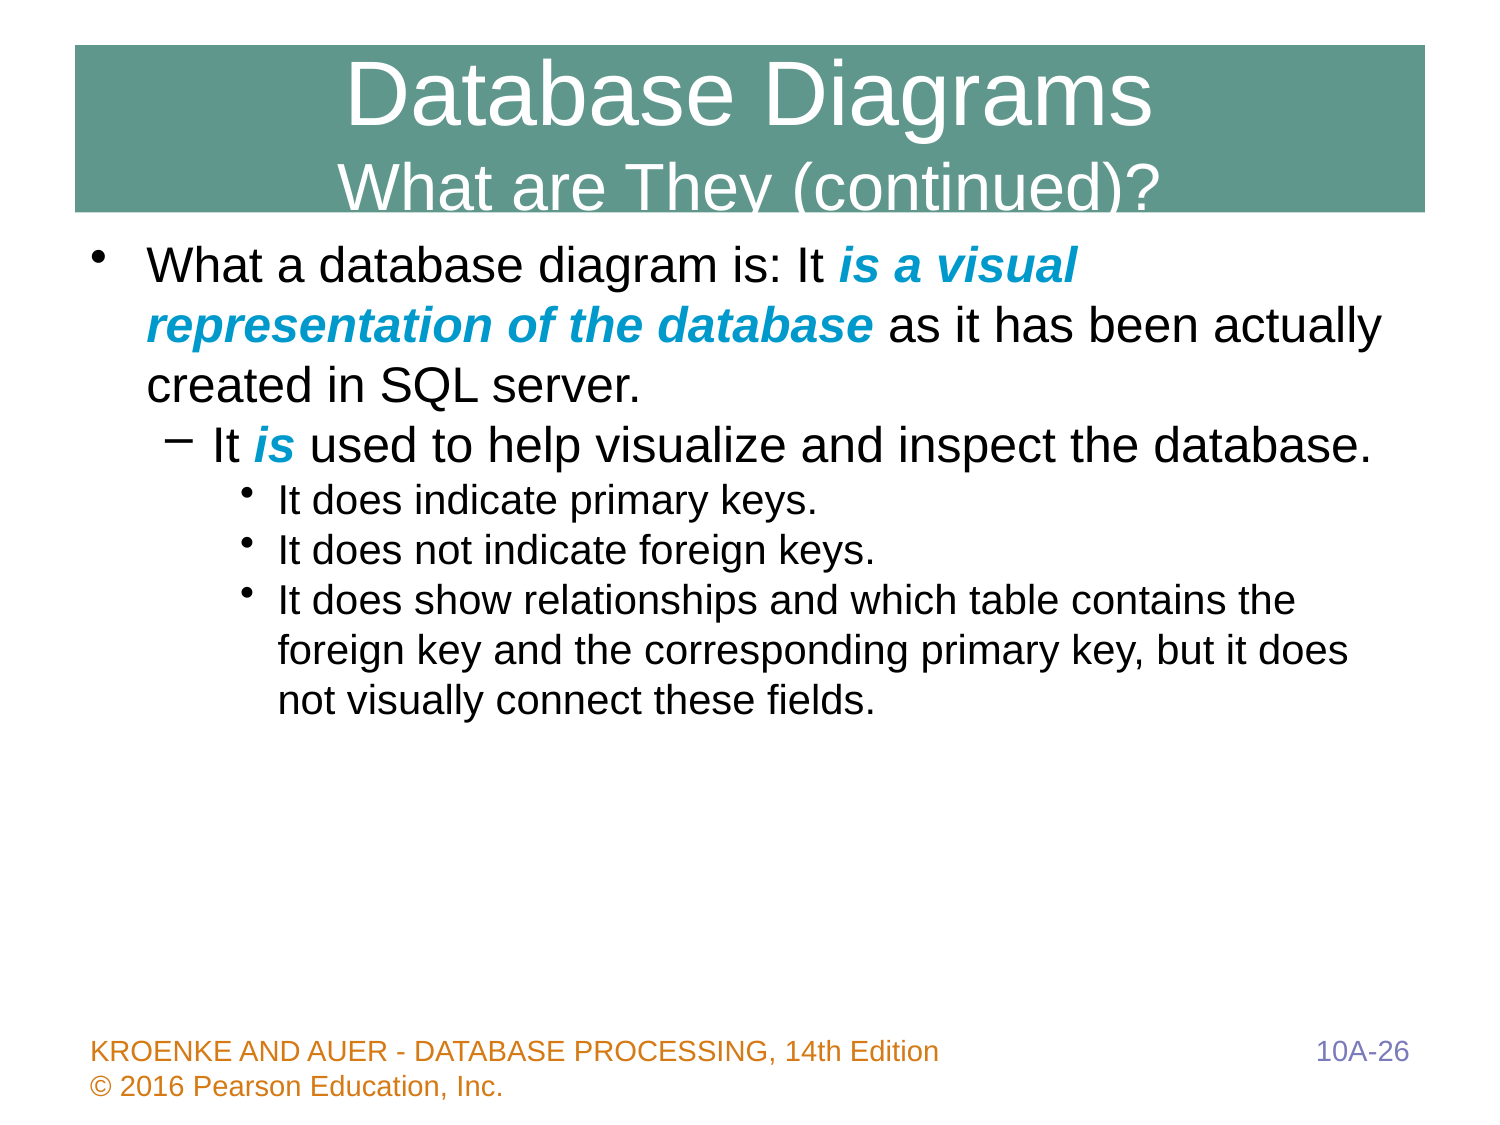

# Database Diagrams What are They (continued)?
What a database diagram is: It is a visual representation of the database as it has been actually created in SQL server.
It is used to help visualize and inspect the database.
It does indicate primary keys.
It does not indicate foreign keys.
It does show relationships and which table contains the foreign key and the corresponding primary key, but it does not visually connect these fields.
10A-26

KROENKE AND AUER - DATABASE PROCESSING, 14th Edition © 2016 Pearson Education, Inc.